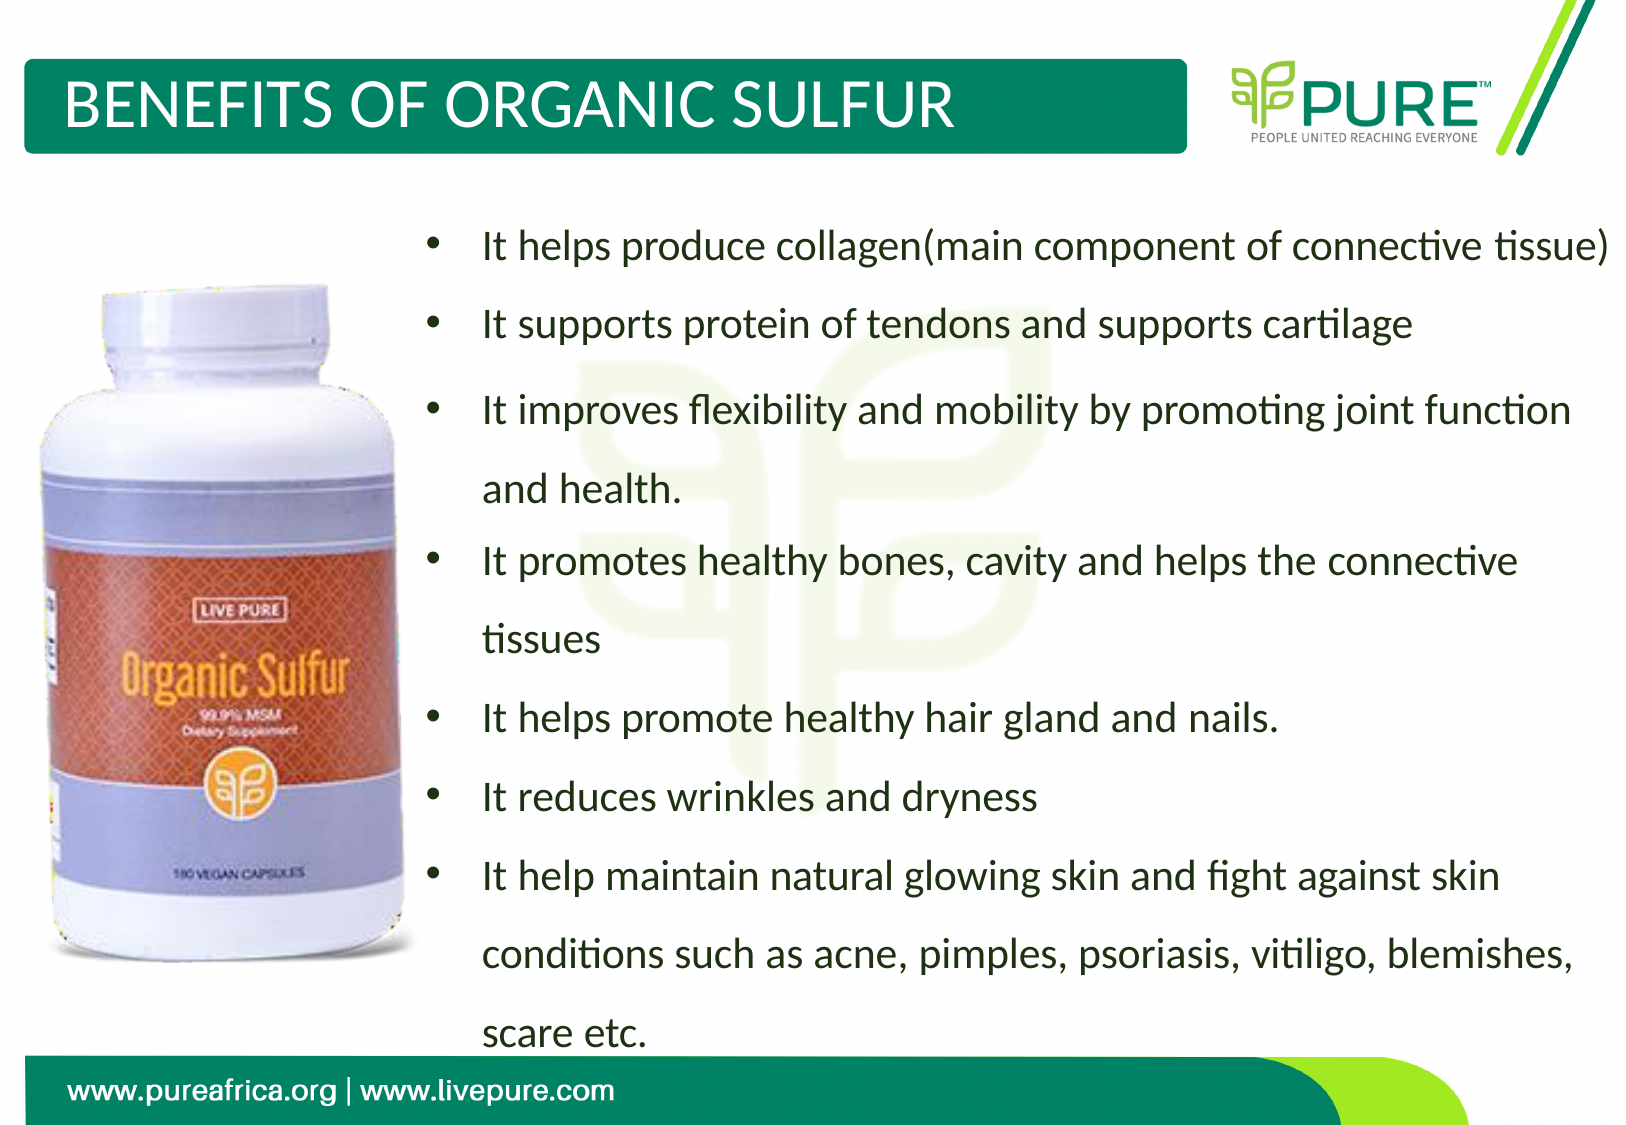

# BENEFITS OF ORGANIC SULFUR
It helps produce collagen(main component of connective tissue)
It supports protein of tendons and supports cartilage
It improves flexibility and mobility by promoting joint function  and health.
It promotes healthy bones, cavity and helps the connective
tissues
It helps promote healthy hair gland and nails.
It reduces wrinkles and dryness
It help maintain natural glowing skin and fight against skin  conditions such as acne, pimples, psoriasis, vitiligo, blemishes,  scare etc.